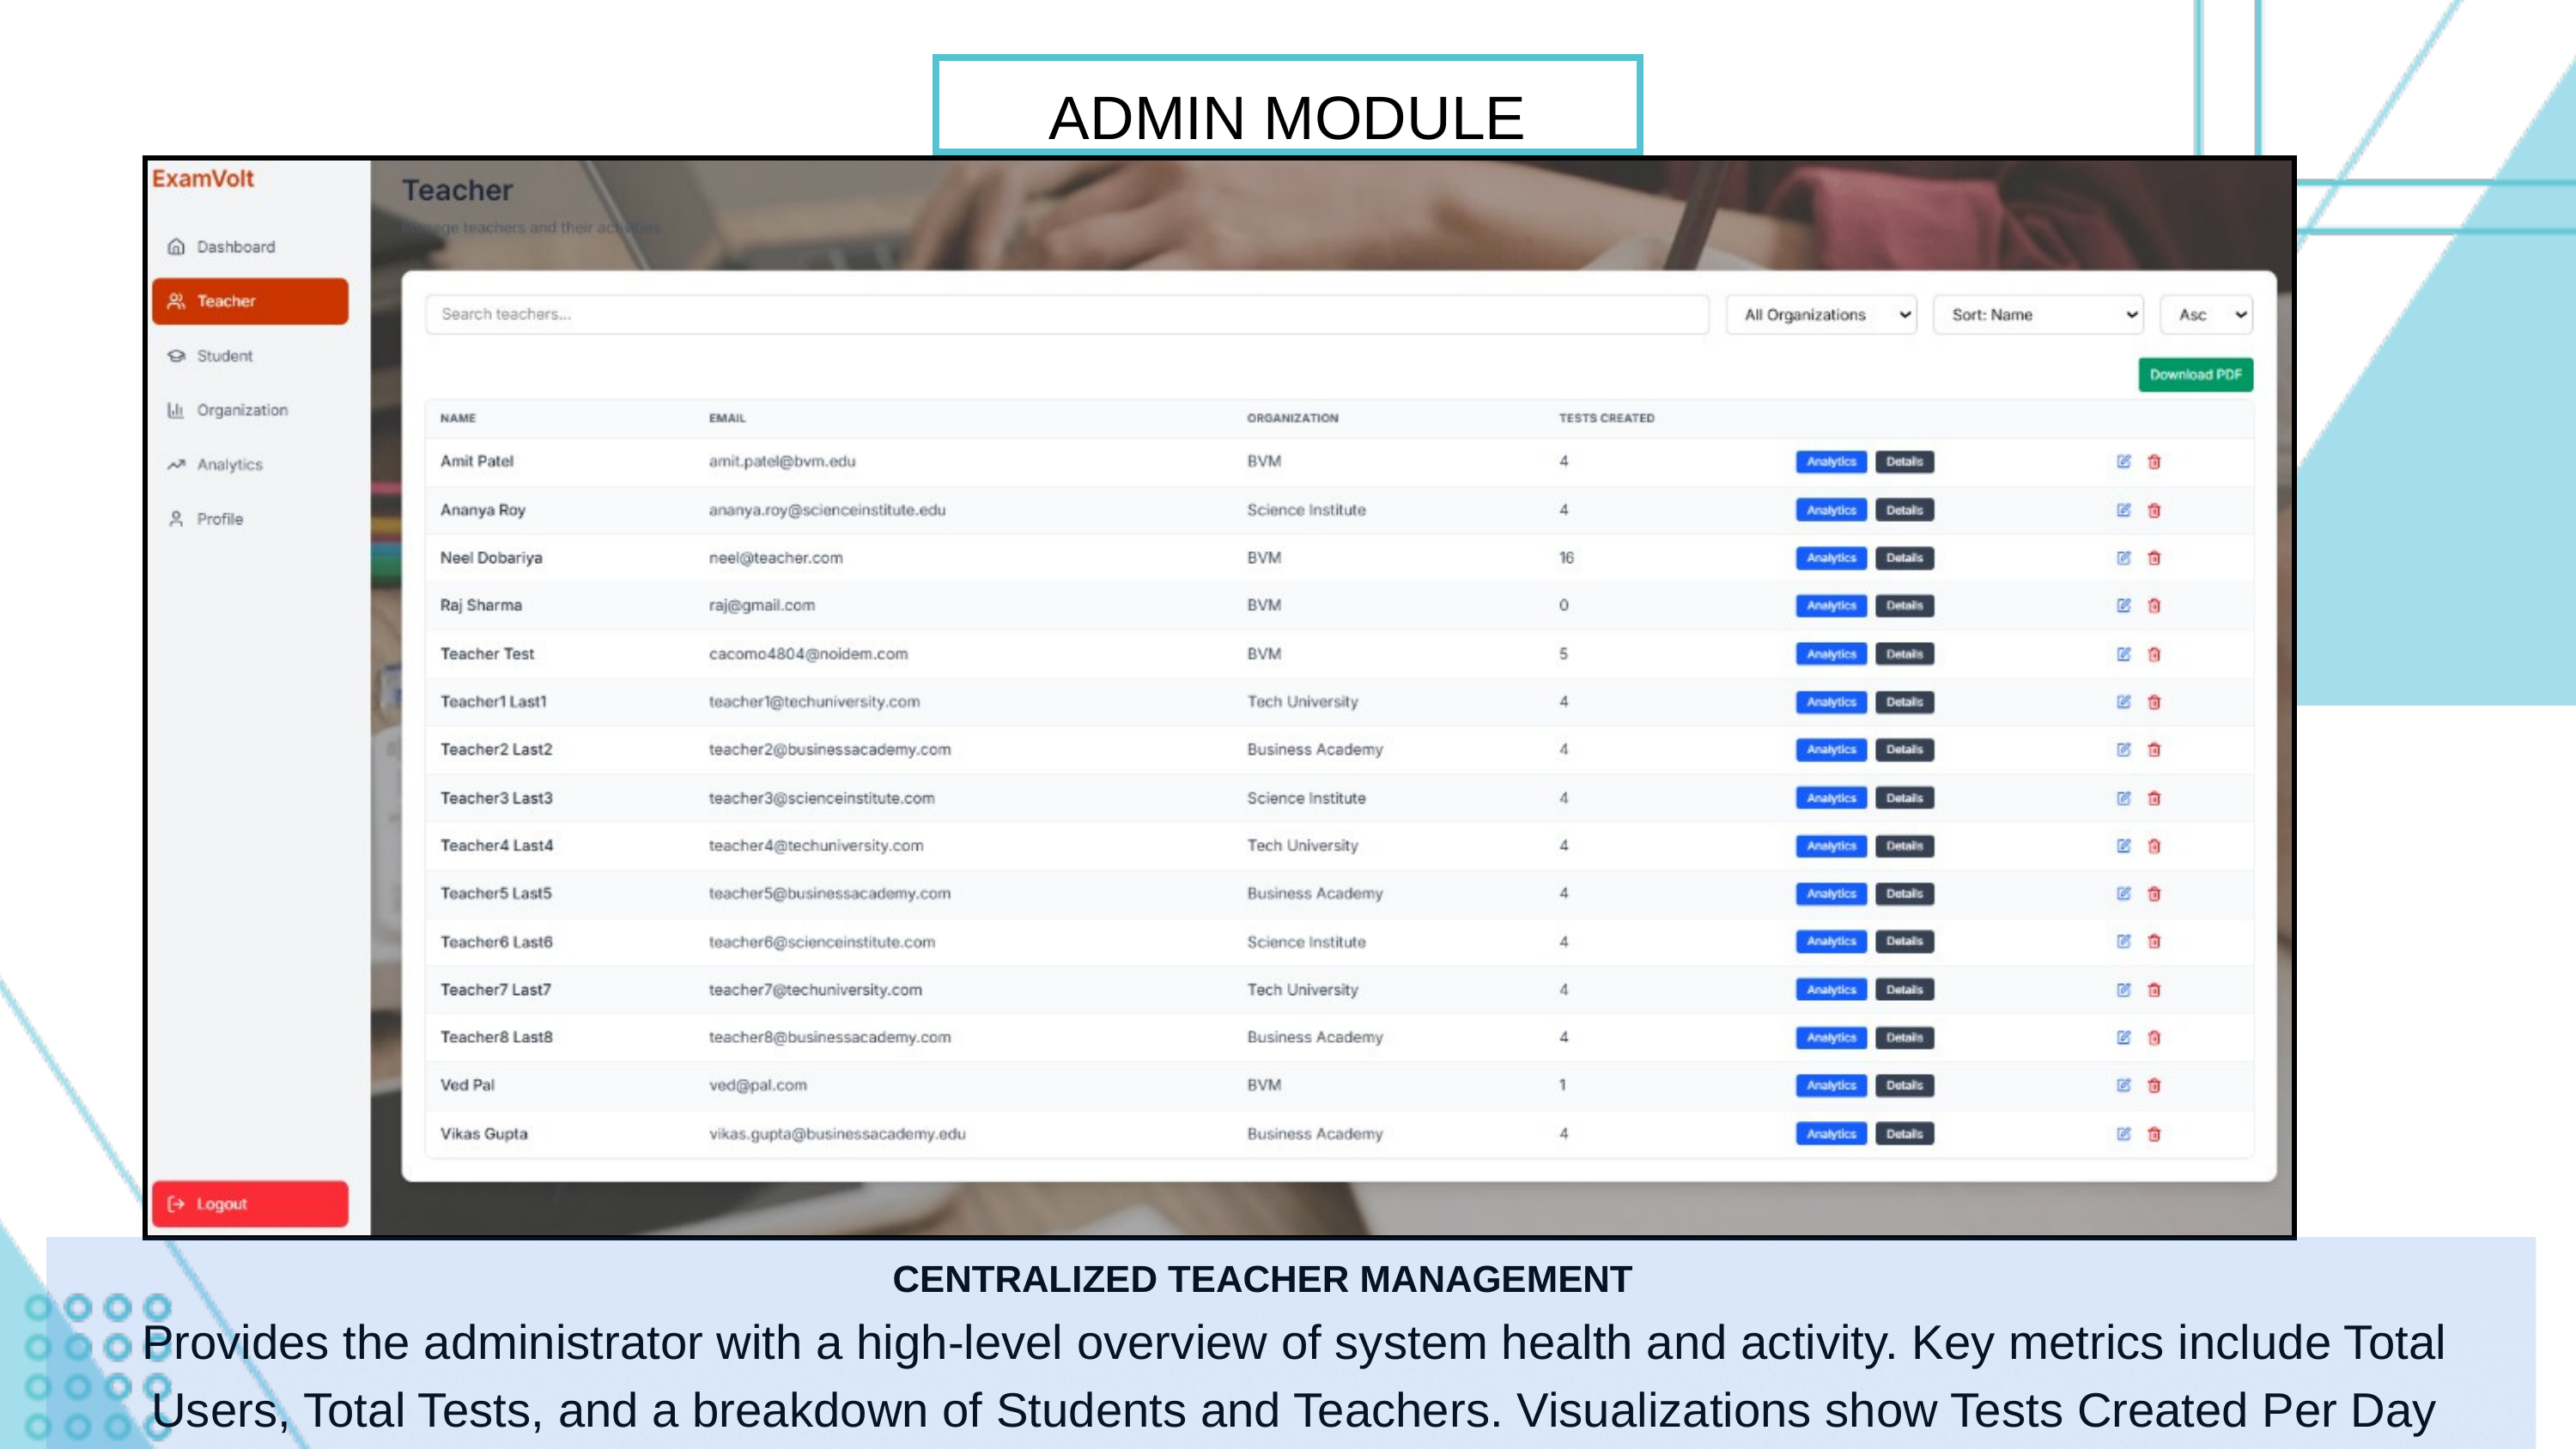

ADMIN MODULE

CENTRALIZED TEACHER MANAGEMENT
Provides the administrator with a high-level overview of system health and activity. Key metrics include Total Users, Total Tests, and a breakdown of Students and Teachers. Visualizations show Tests Created Per Day and User Distribution.